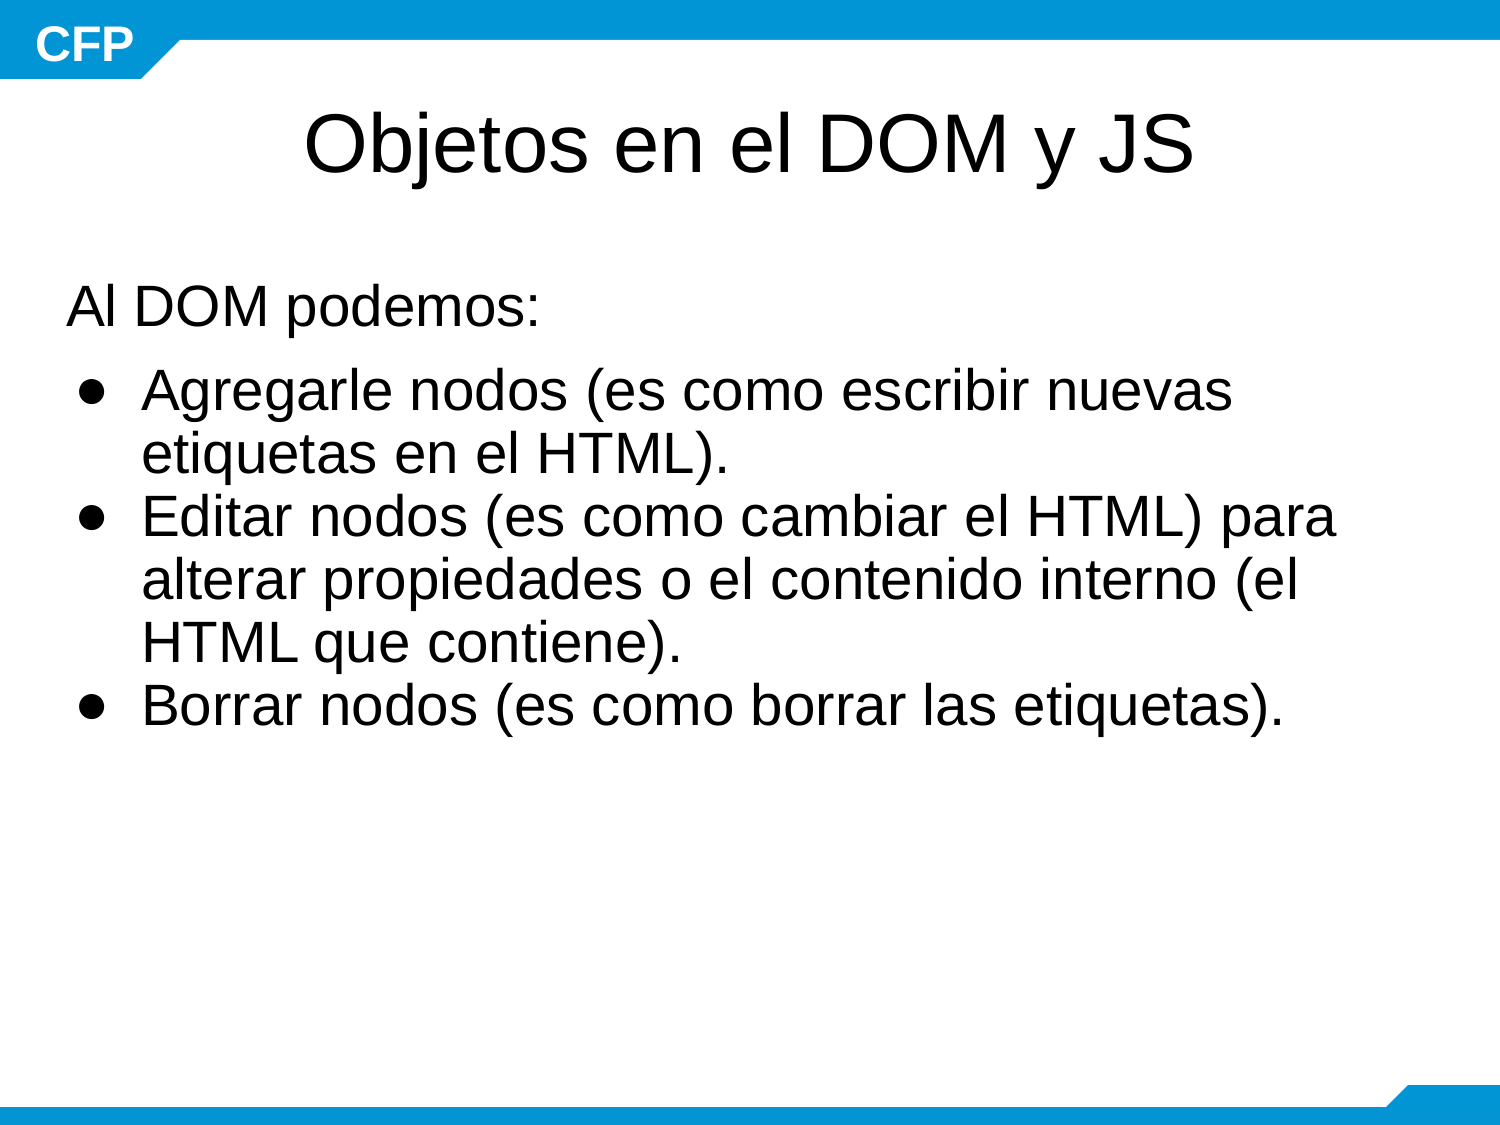

# Objetos en el DOM y JS
Al DOM podemos:
Agregarle nodos (es como escribir nuevas etiquetas en el HTML).
Editar nodos (es como cambiar el HTML) para alterar propiedades o el contenido interno (el HTML que contiene).
Borrar nodos (es como borrar las etiquetas).